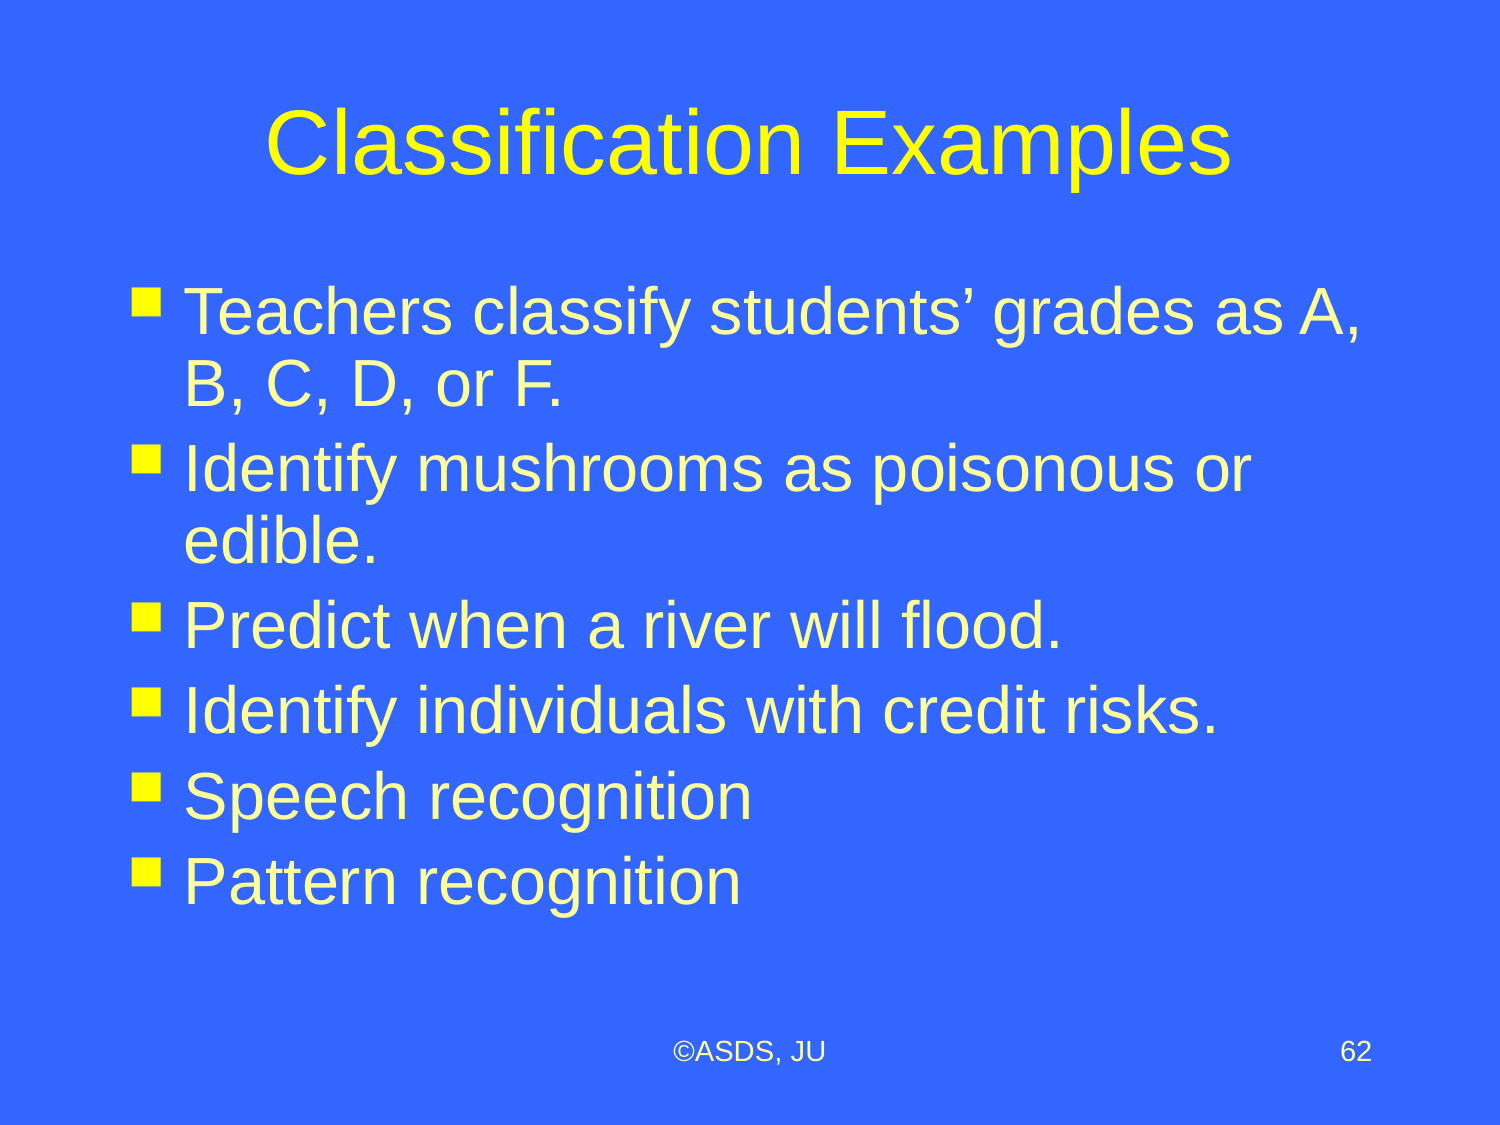

# Classification Examples
Teachers classify students’ grades as A, B, C, D, or F.
Identify mushrooms as poisonous or edible.
Predict when a river will flood.
Identify individuals with credit risks.
Speech recognition
Pattern recognition
©ASDS, JU
62